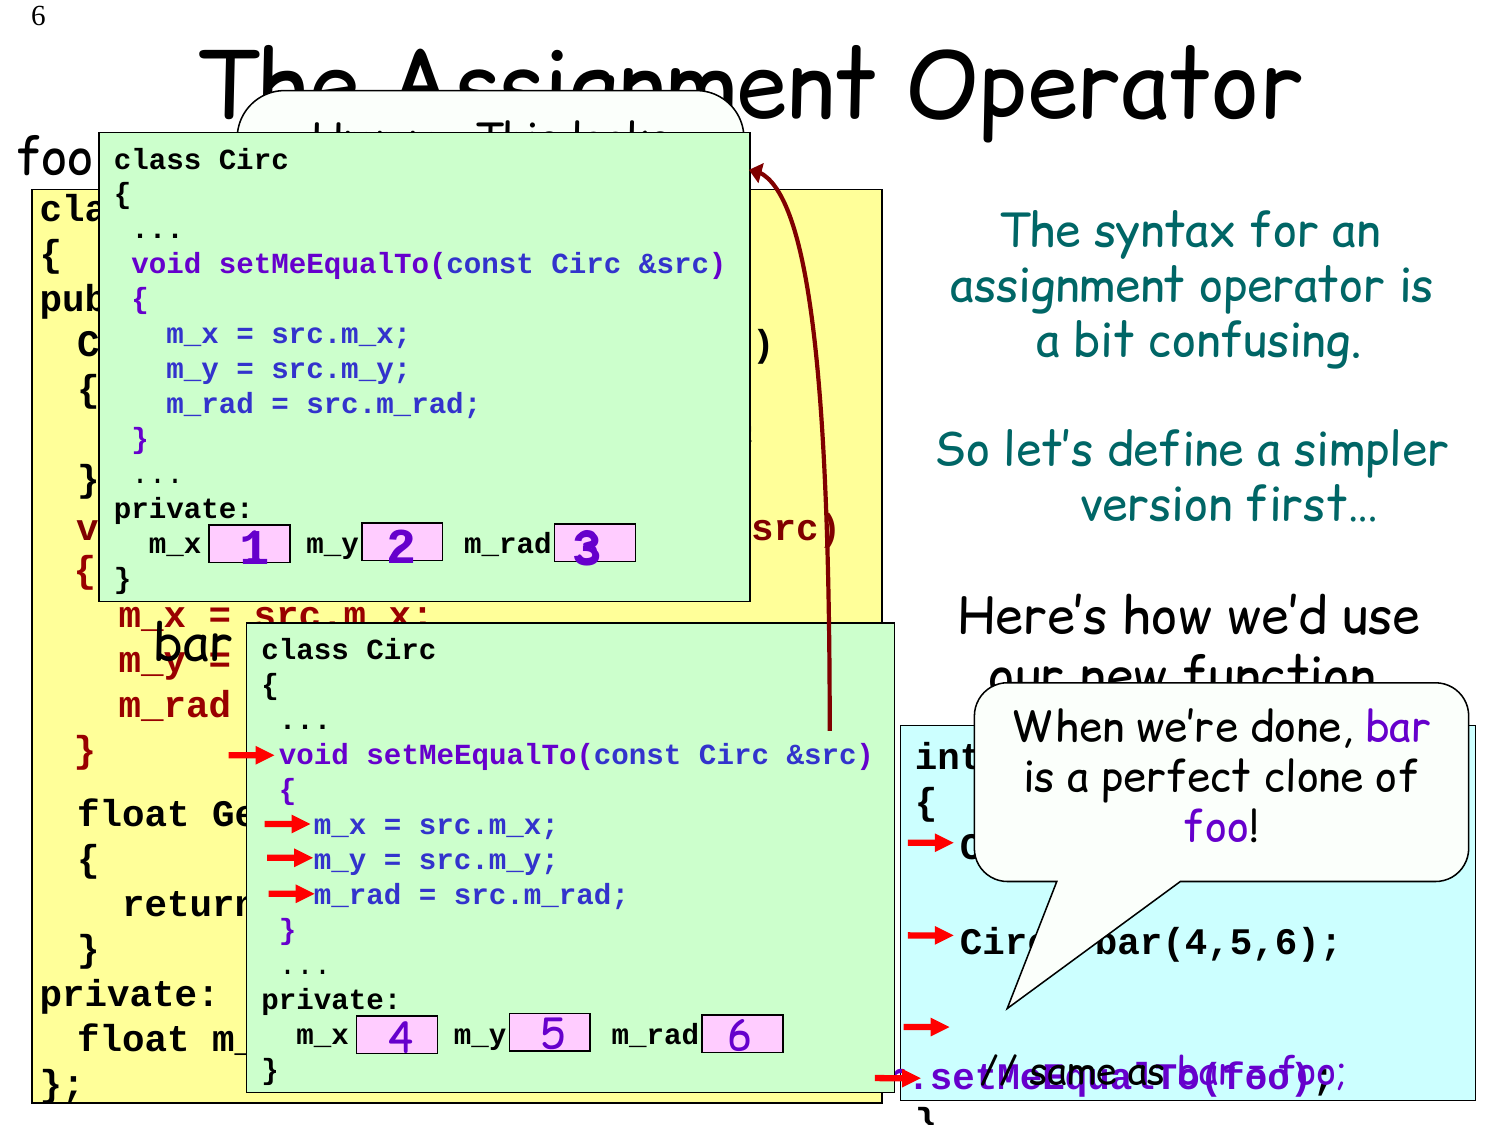

The Assignment Operator
6
Hmmm.. This looks familiar, doesn’t it?

What does it remind you of?

class Circ
{
 ...
 void setMeEqualTo(const Circ &src)
 {
   m_x = src.m_x;
   m_y = src.m_y;
   m_rad = src.m_rad;
 }
 ...
private:
  m_x      m_y      m_rad
}

foo
class Circ
{
 ...
 void setMeEqualTo(const Circ &src)
 {
   m_x = src.m_x;
   m_y = src.m_y;
   m_rad = src.m_rad;
 }
 ...
private:
  m_x      m_y      m_rad
}

class Circ
{
public:
	Circ(float x, float y, float r)
	{
    m_x = x; m_y = y; m_rad = r;
	}

	float GetArea()
	{
	  return(3.14159*m_rad*m_rad);
	}
private:
	float m_x, m_y, m_rad;
};

    The syntax for an assignment operator is
a bit confusing.
So let’s define a simpler version first…
void setMeEqualTo(const Circ &src)
2
1
3
1          2             3
{
  m_x = src.m_x;
  m_y = src.m_y;
  m_rad = src.m_rad;
}
Here’s how we’d use our new function.
bar
When we’re done, bar is a perfect clone of foo!
int main()
{
  Circ  foo(1,2,3);

  Circ  bar(4,5,6);

  bar.setMeEqualTo(foo);
}

5
6
4

// same as bar = foo;